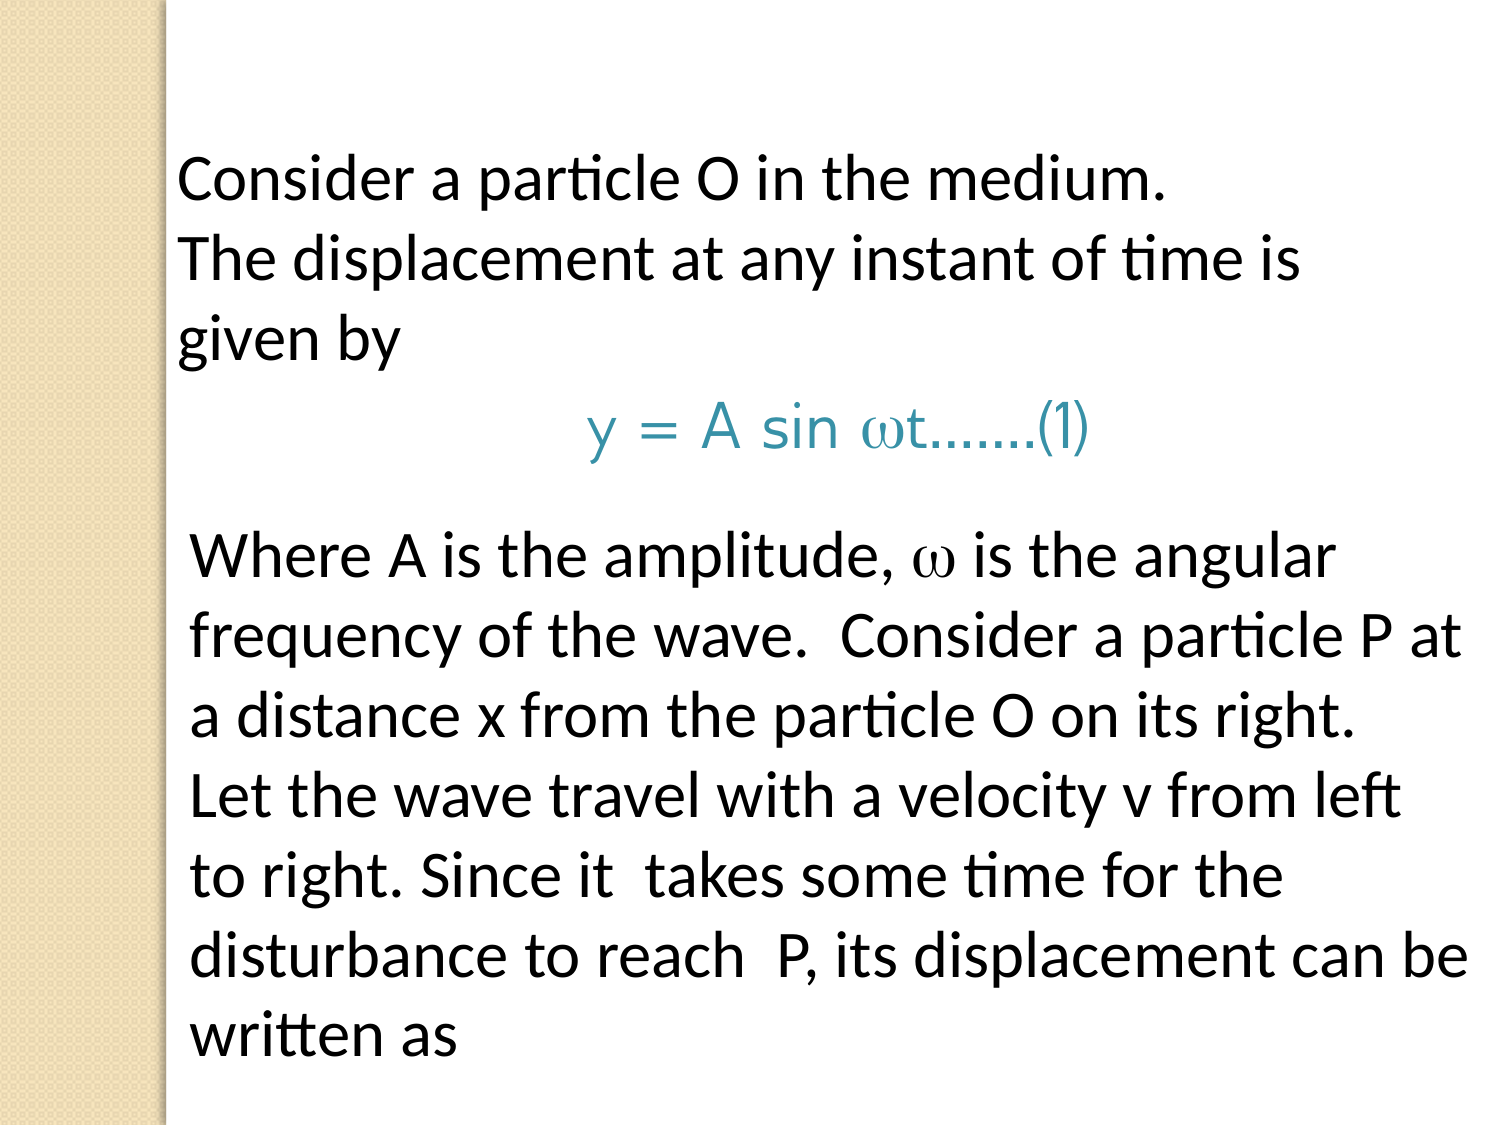

Consider a particle O in the medium.
The displacement at any instant of time is given by
y = A sin ωt…….(1)
Where A is the amplitude, ω is the angular
frequency of the wave.  Consider a particle P at
a distance x from the particle O on its right.
Let the wave travel with a velocity v from left
to right. Since it  takes some time for the
disturbance to reach  P, its displacement can be
written as